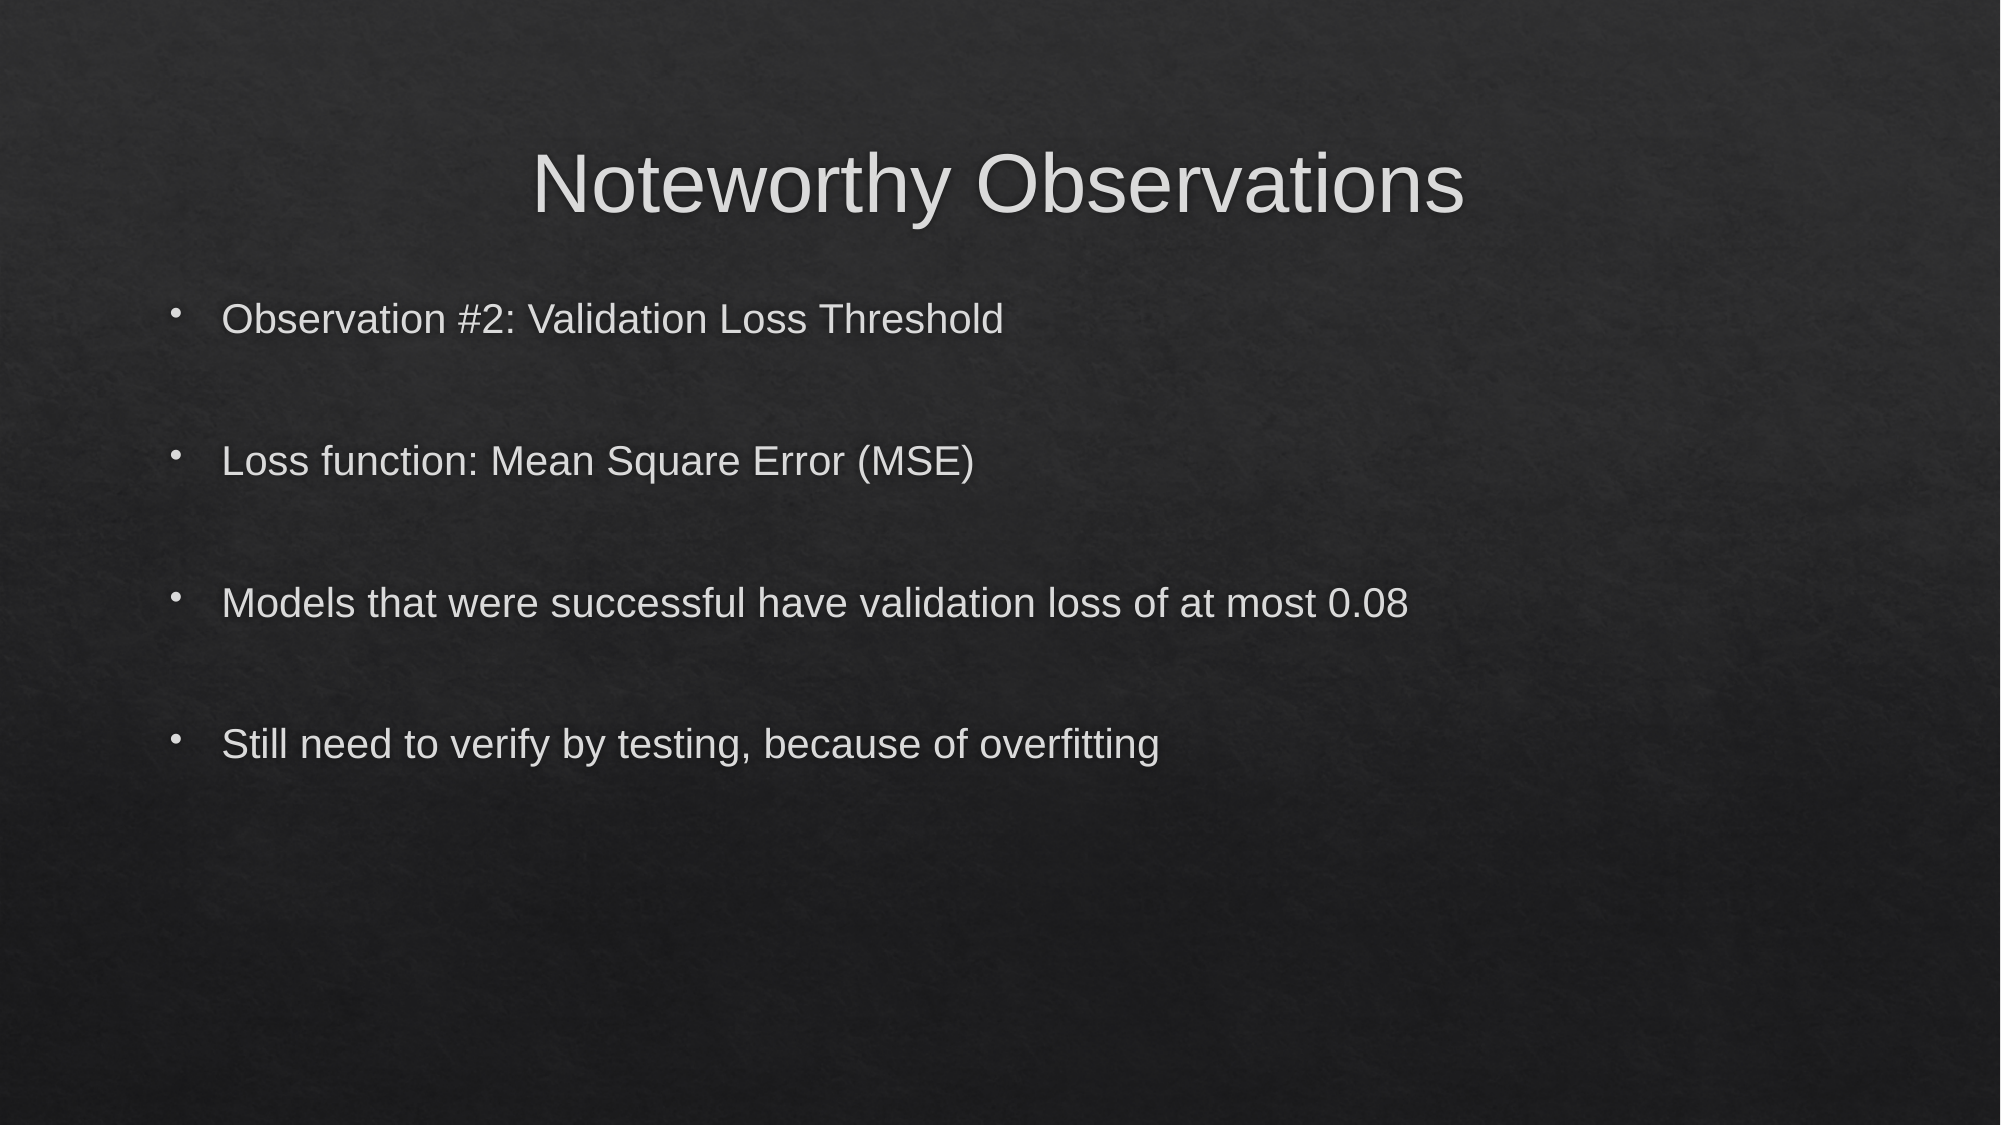

# Noteworthy Observations
Observation #2: Validation Loss Threshold

Loss function: Mean Square Error (MSE)

Models that were successful have validation loss of at most 0.08

Still need to verify by testing, because of overfitting